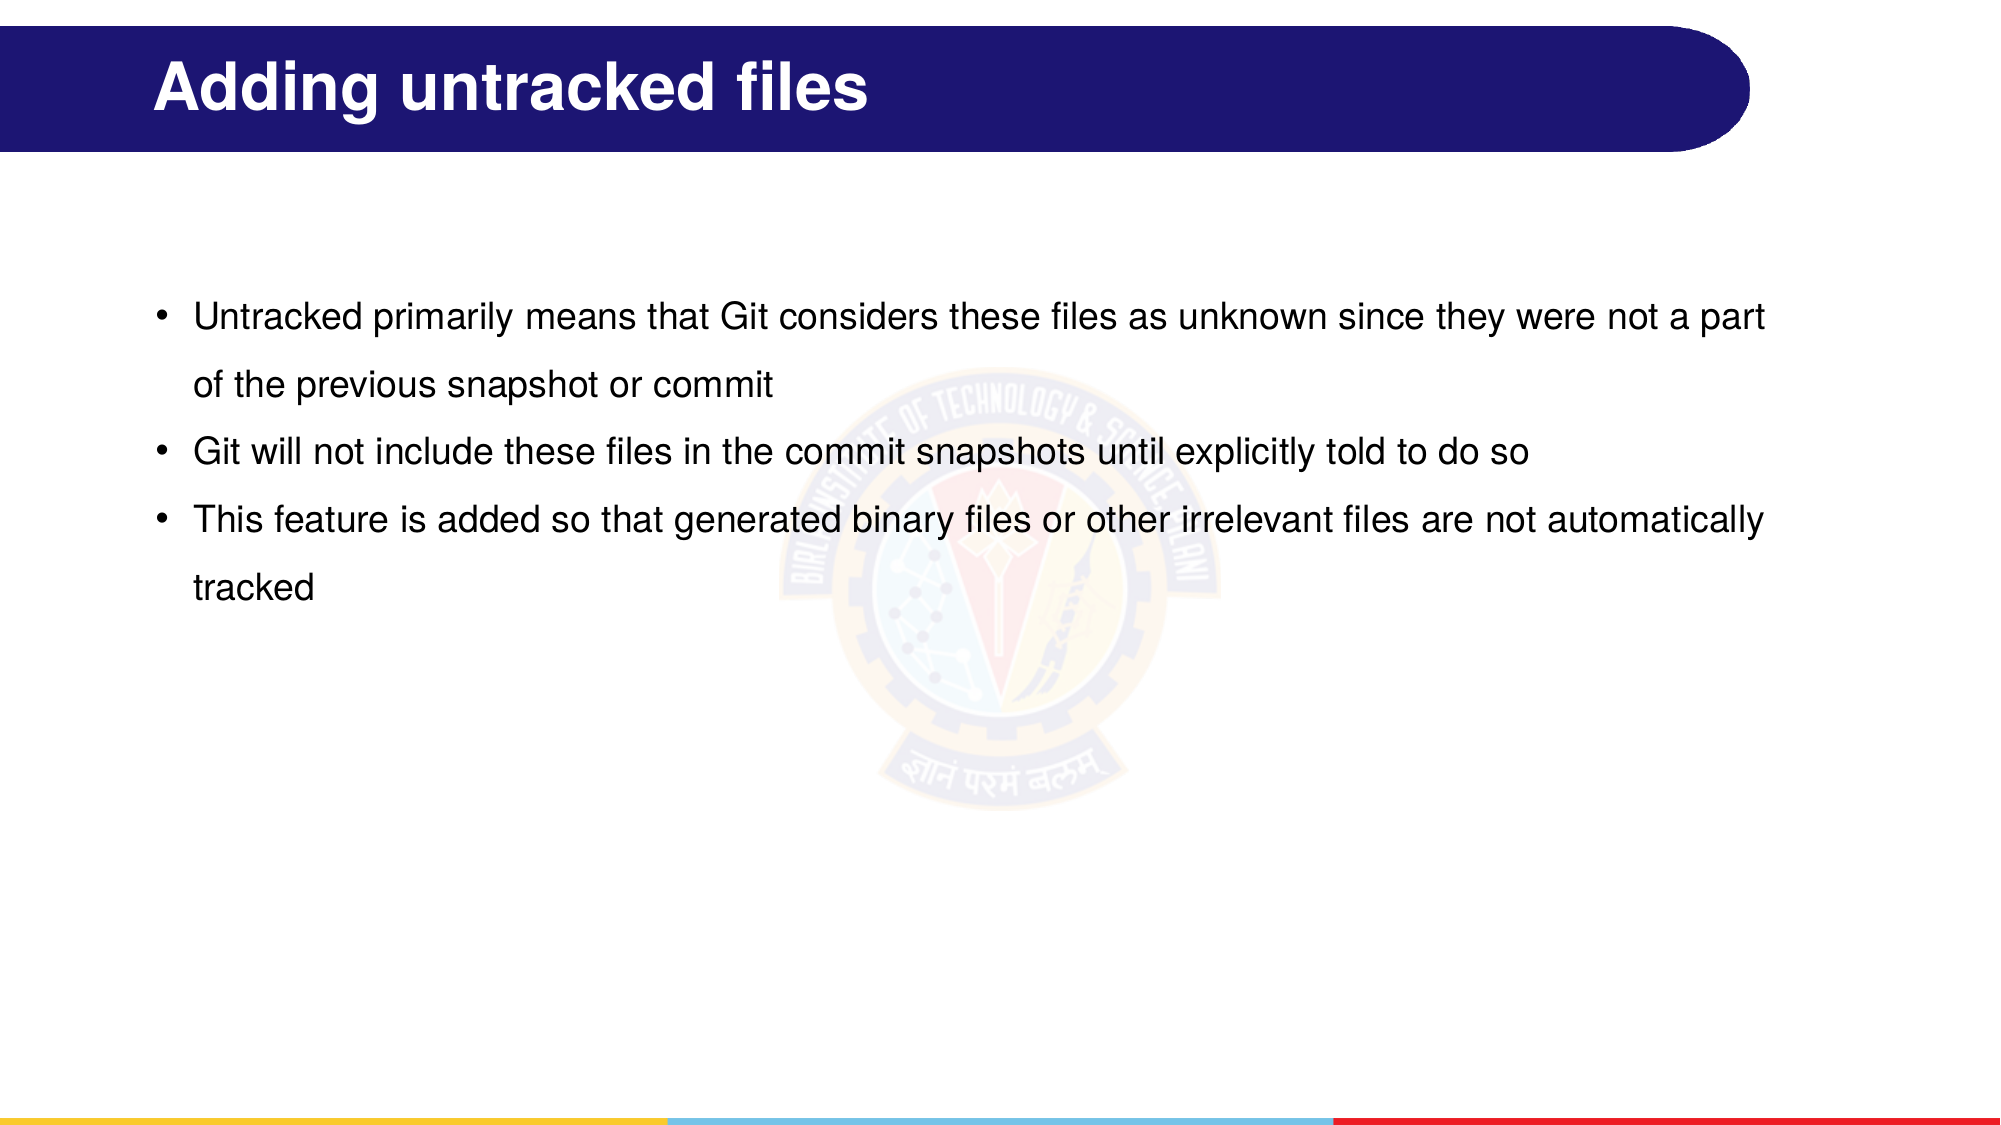

# Adding untracked files

Untracked primarily means that Git considers these files as unknown since they were not a part of the previous snapshot or commit
Git will not include these files in the commit snapshots until explicitly told to do so
This feature is added so that generated binary files or other irrelevant files are not automatically tracked